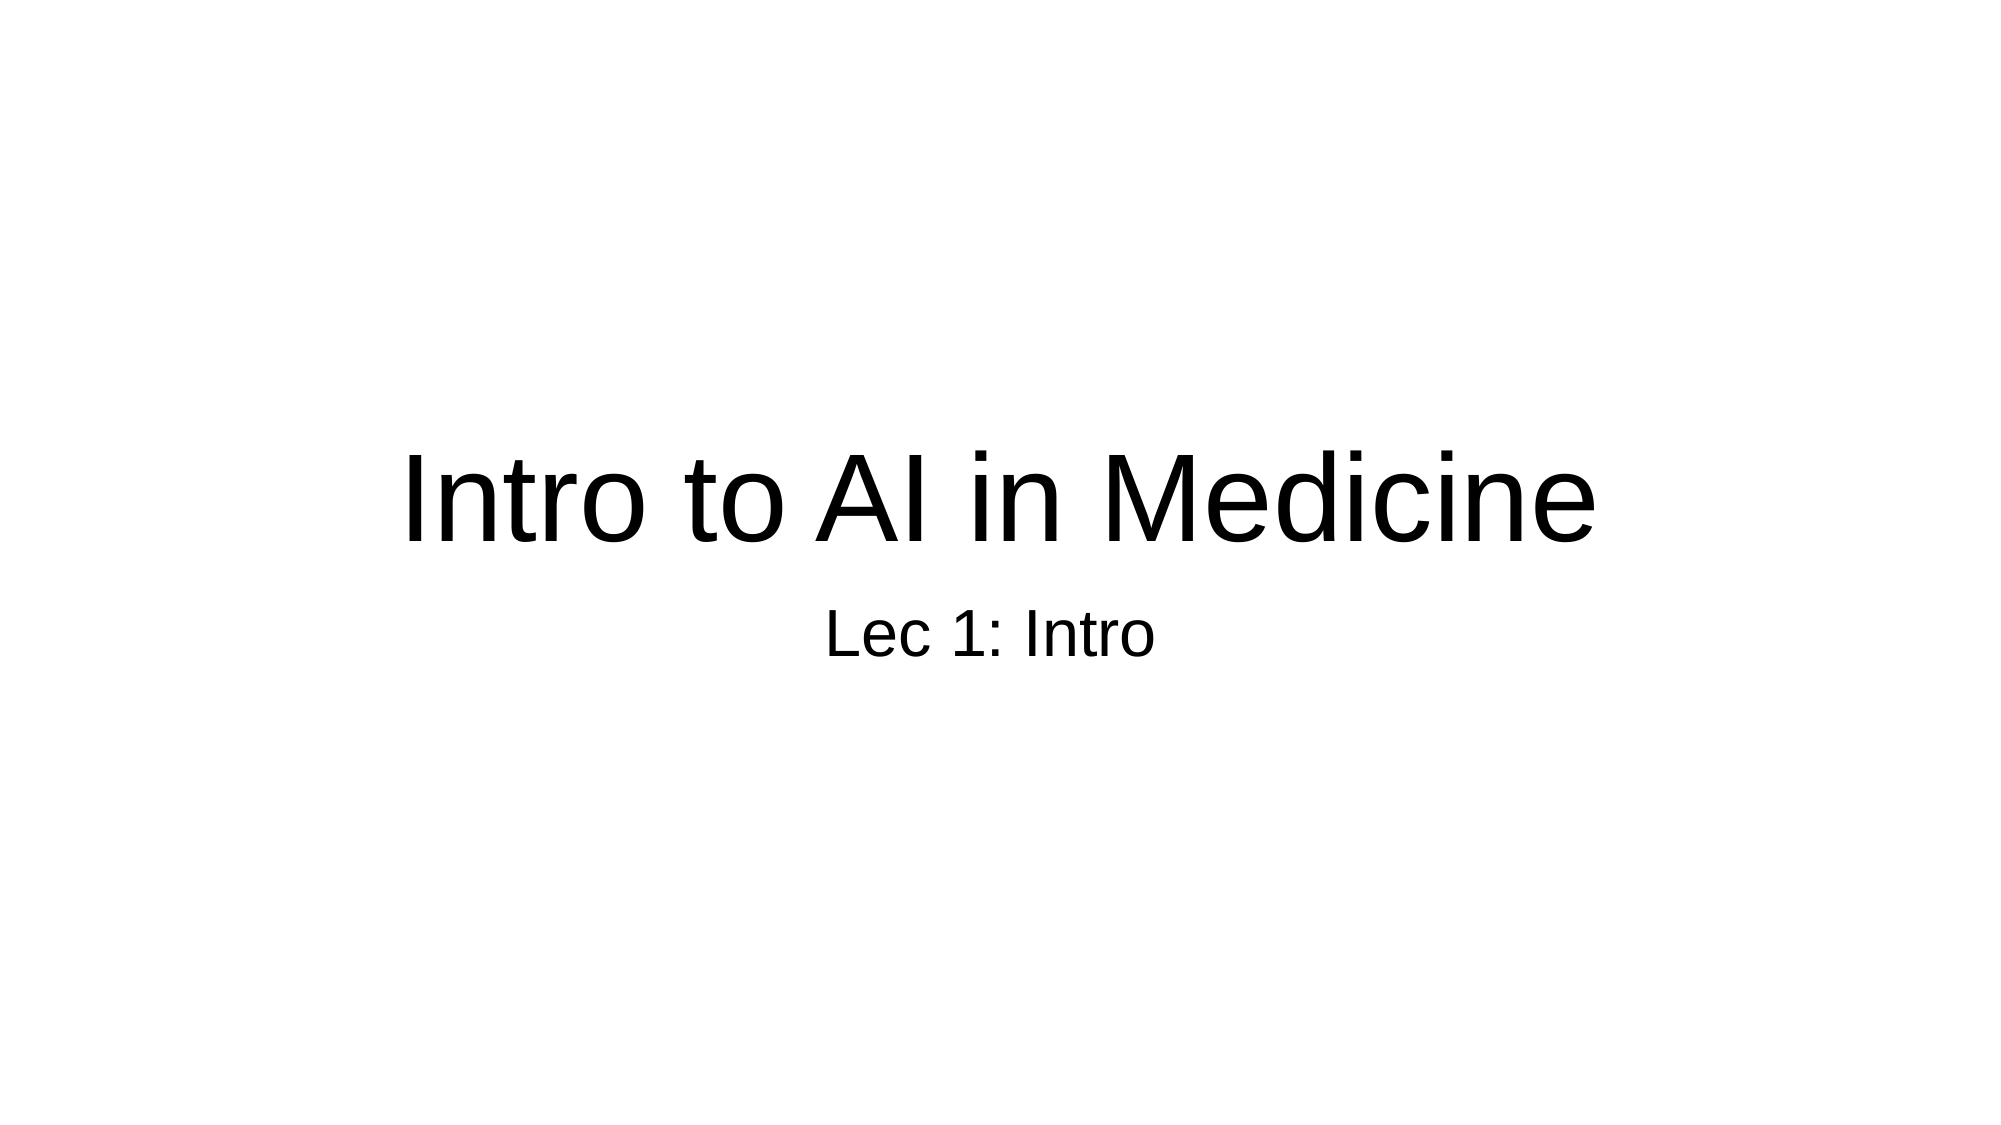

# Intro to AI in Medicine
Lec 1: Intro